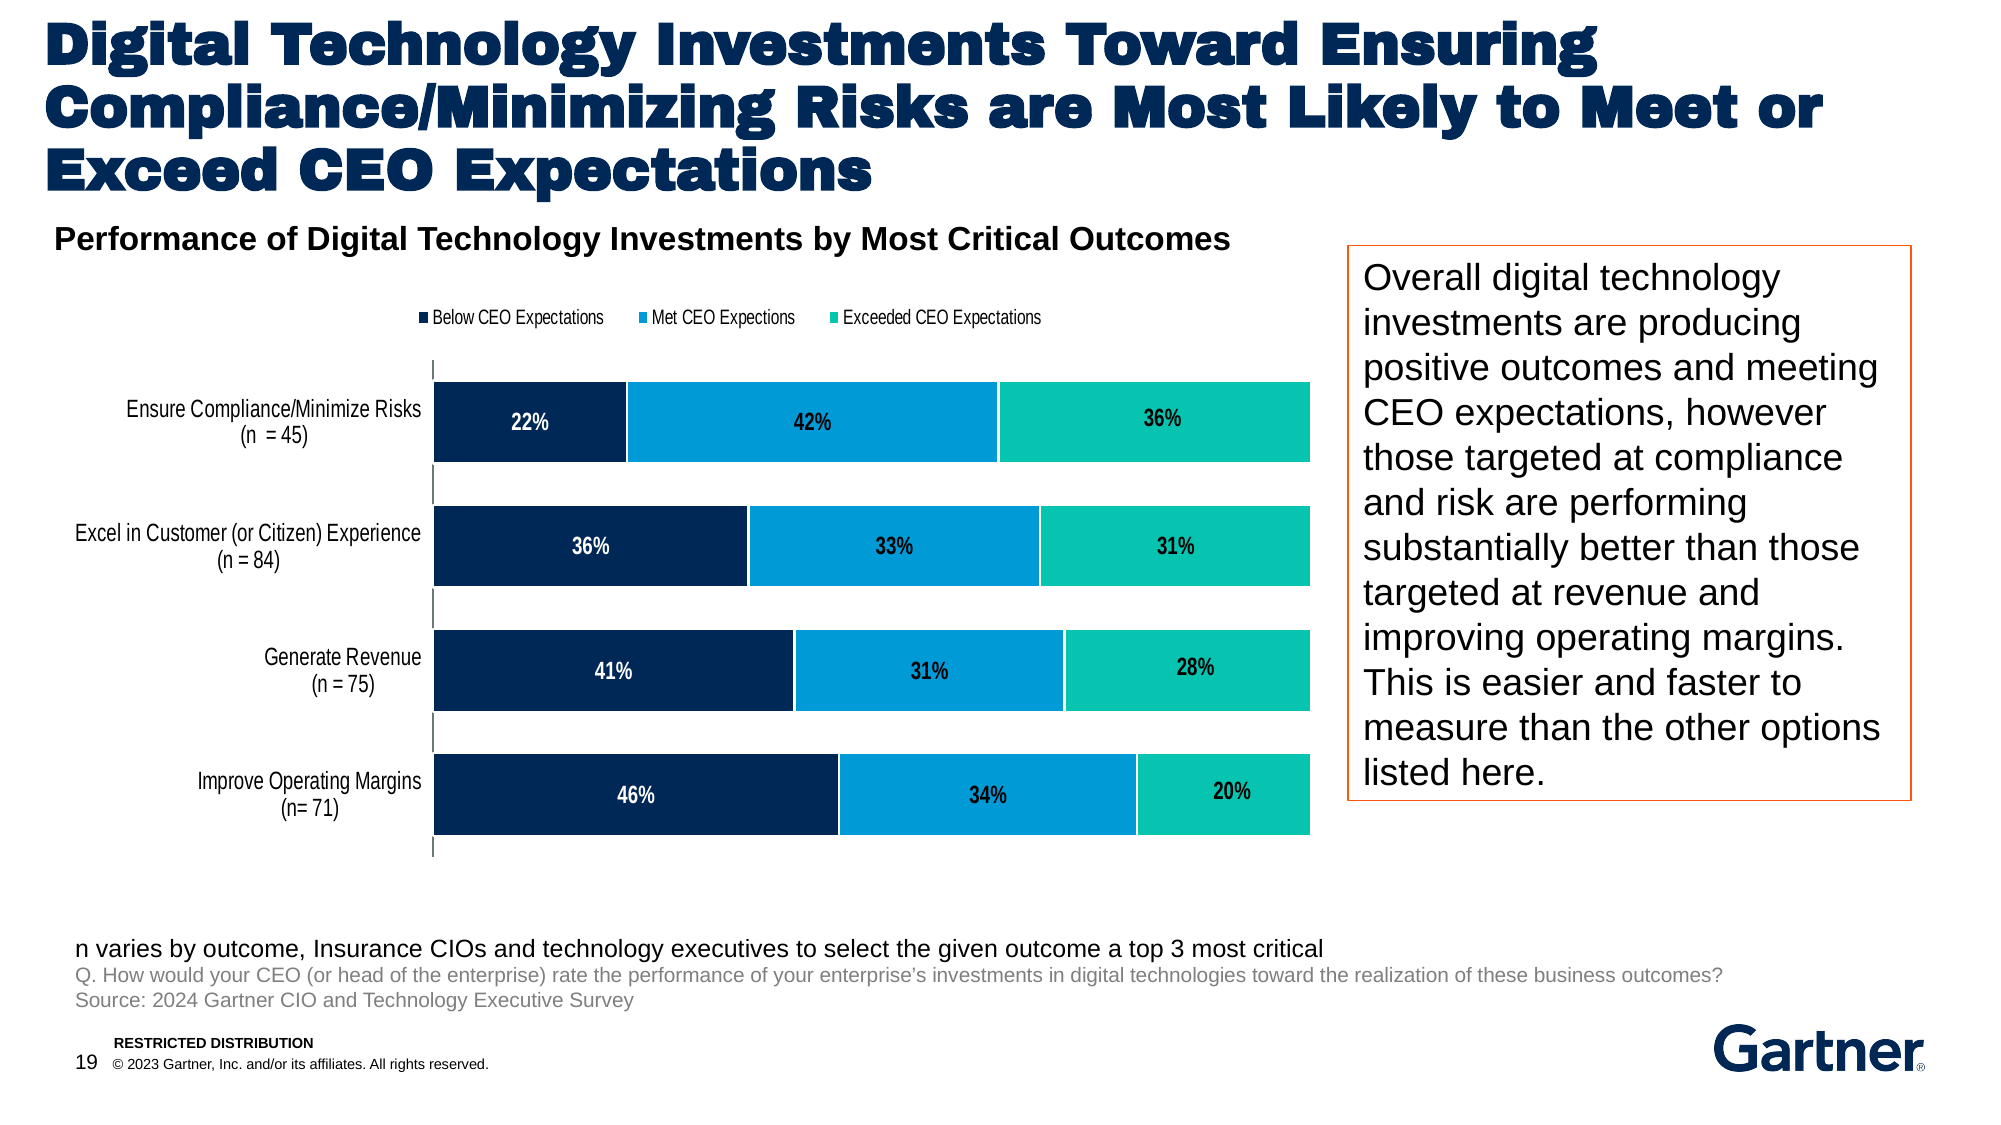

# Digital Technology Investments Toward Ensuring Compliance/Minimizing Risks are Most Likely to Meet or Exceed CEO Expectations
Performance of Digital Technology Investments by Most Critical Outcomes
Overall digital technology investments are producing positive outcomes and meeting CEO expectations, however those targeted at compliance and risk are performing substantially better than those targeted at revenue and improving operating margins. This is easier and faster to measure than the other options listed here.

### Chart

| Category | Below CEO Expectations | Met CEO Expections | Exceeded CEO Expectations |
|---|---|---|---|
| Ensure Compliance/Minimize Risks
(n  = 45) | -0.22 | 0.42222 | 0.35556 |
| Excel in Customer (or Citizen) Experience
(n = 84) | -0.36 | 0.33333 | 0.30952 |
| Generate Revenue
(n = 75) | -0.41 | 0.30667 | 0.28 |
| Improve Operating Margins
(n= 71) | -0.46 | 0.33803 | 0.19718 |
n varies by outcome, Insurance CIOs and technology executives to select the given outcome a top 3 most critical
Q. How would your CEO (or head of the enterprise) rate the performance of your enterprise’s investments in digital technologies toward the realization of these business outcomes?
Source: 2024 Gartner CIO and Technology Executive Survey